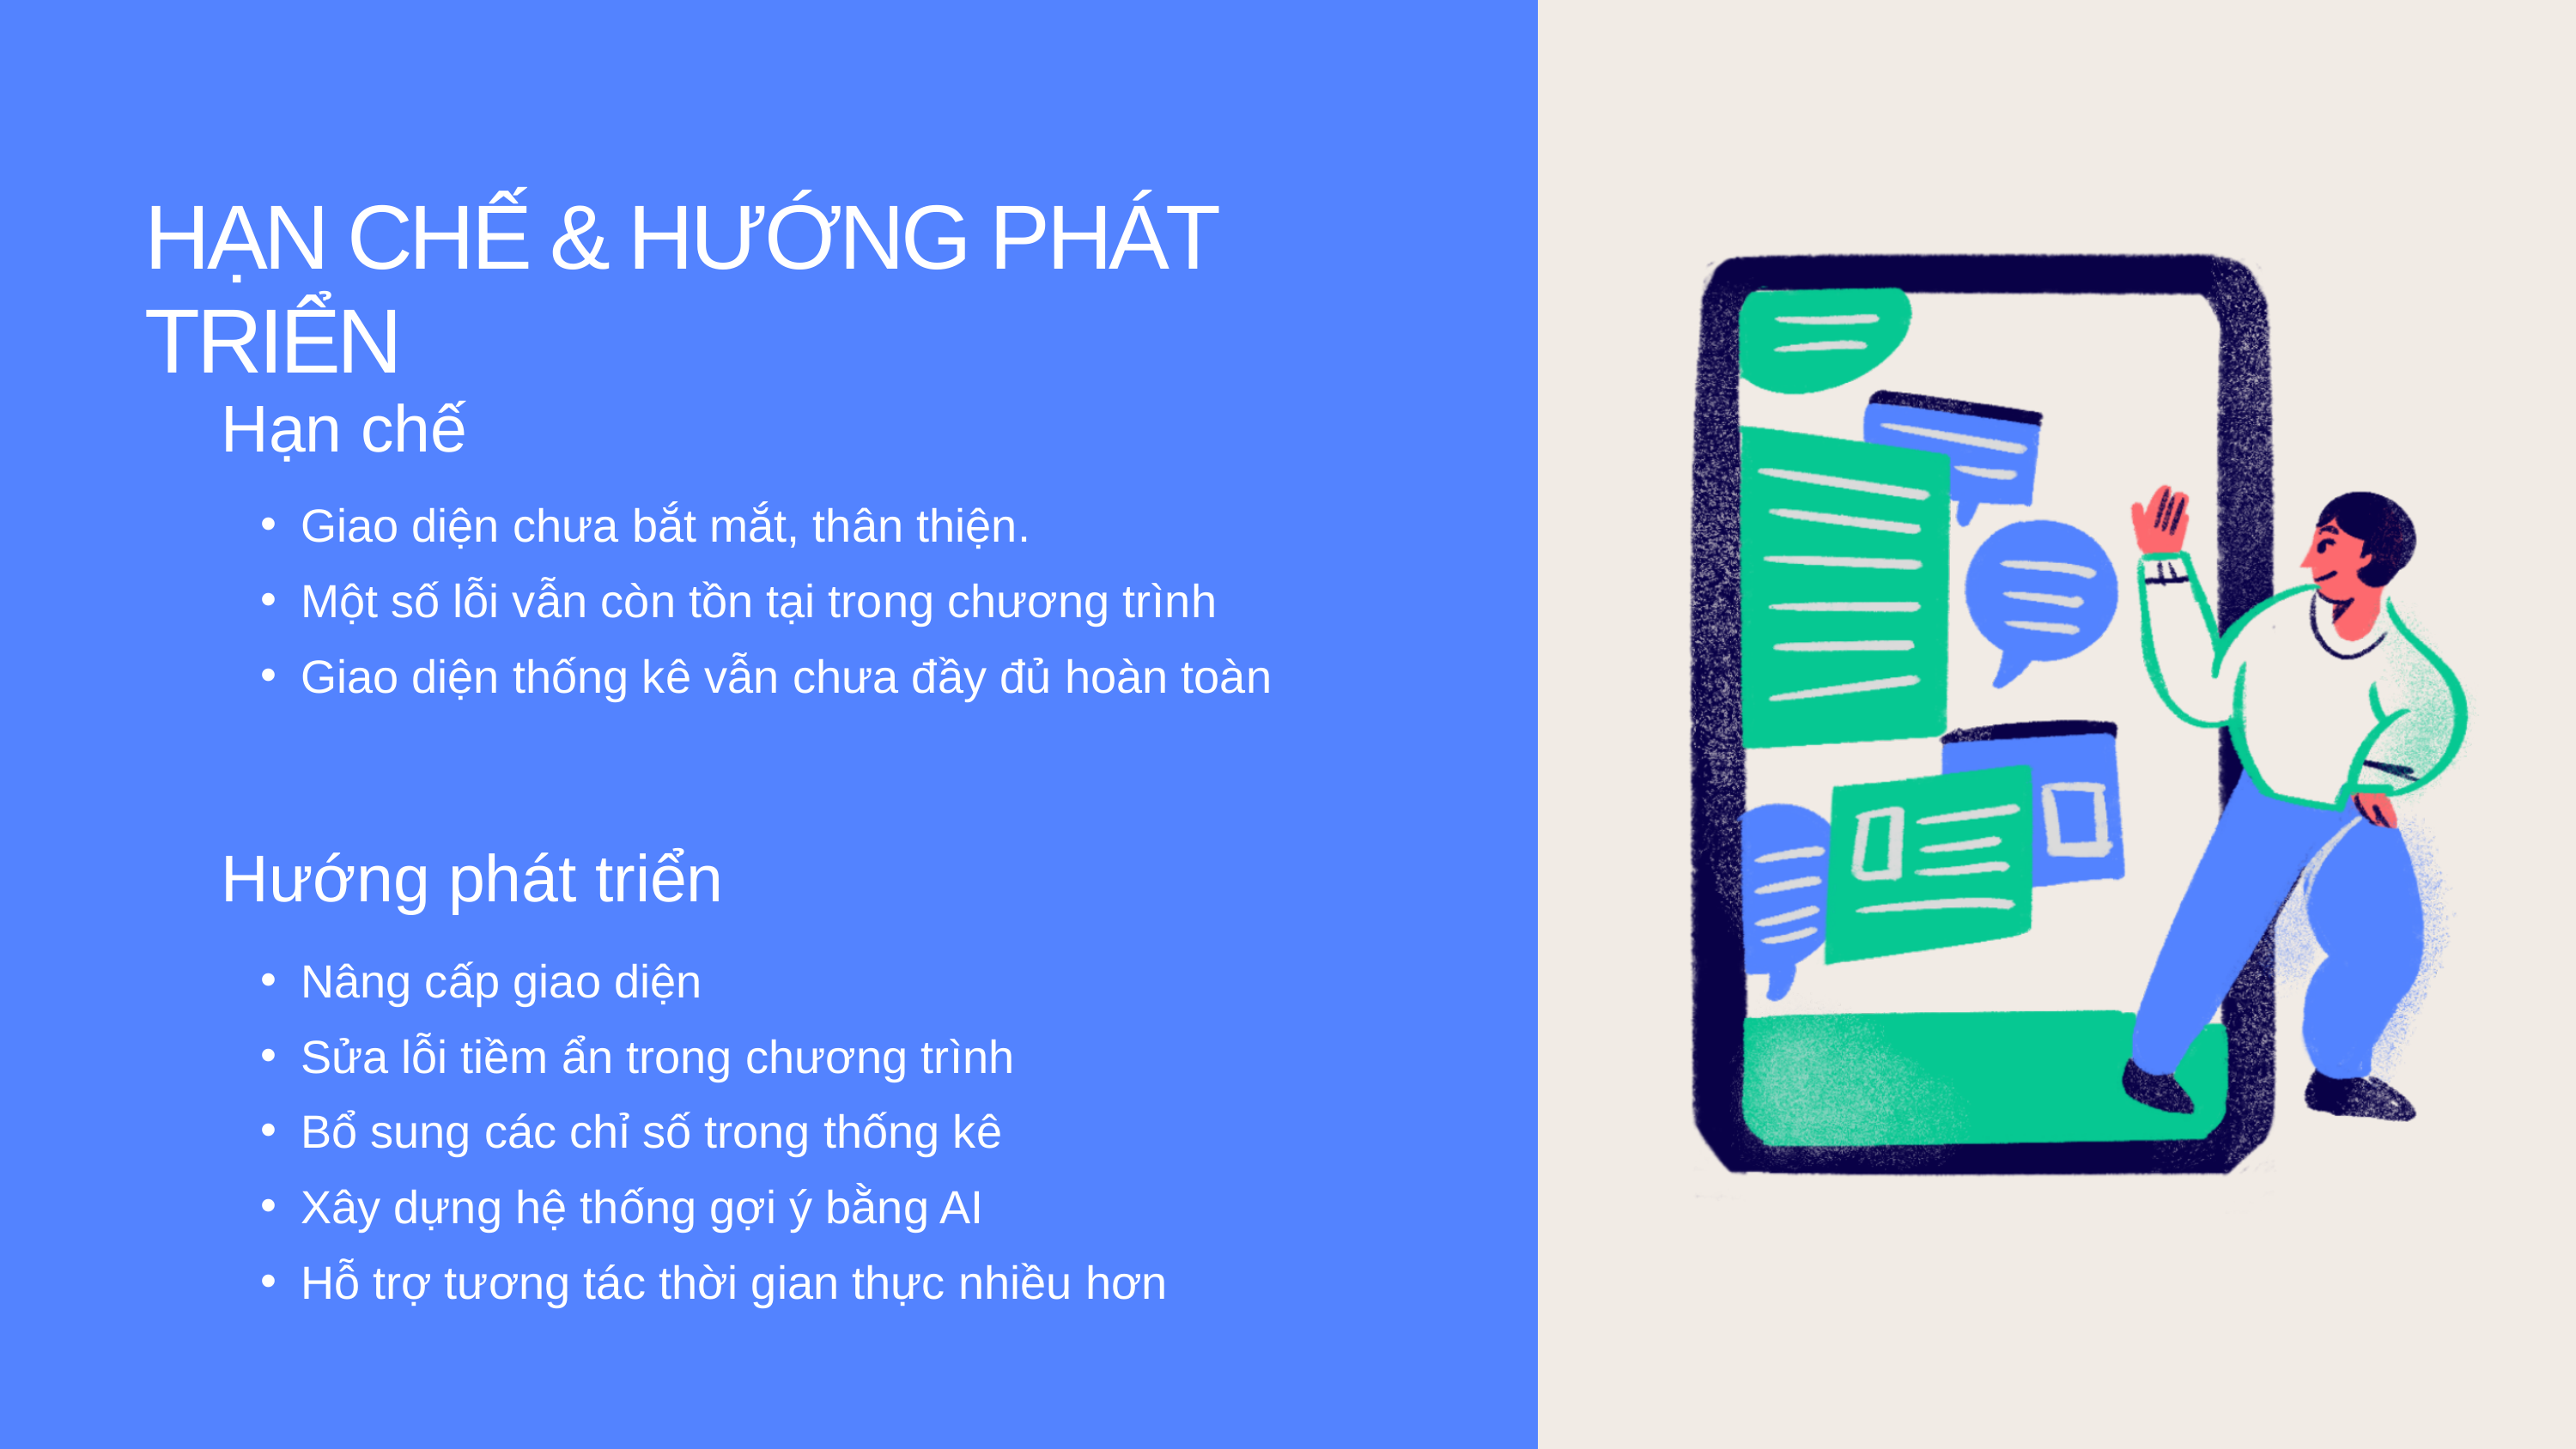

HẠN CHẾ & HƯỚNG PHÁT TRIỂN

Hạn chế
Giao diện chưa bắt mắt, thân thiện.
Một số lỗi vẫn còn tồn tại trong chương trình
Giao diện thống kê vẫn chưa đầy đủ hoàn toàn
Hướng phát triển
Nâng cấp giao diện
Sửa lỗi tiềm ẩn trong chương trình
Bổ sung các chỉ số trong thống kê
Xây dựng hệ thống gợi ý bằng AI
Hỗ trợ tương tác thời gian thực nhiều hơn